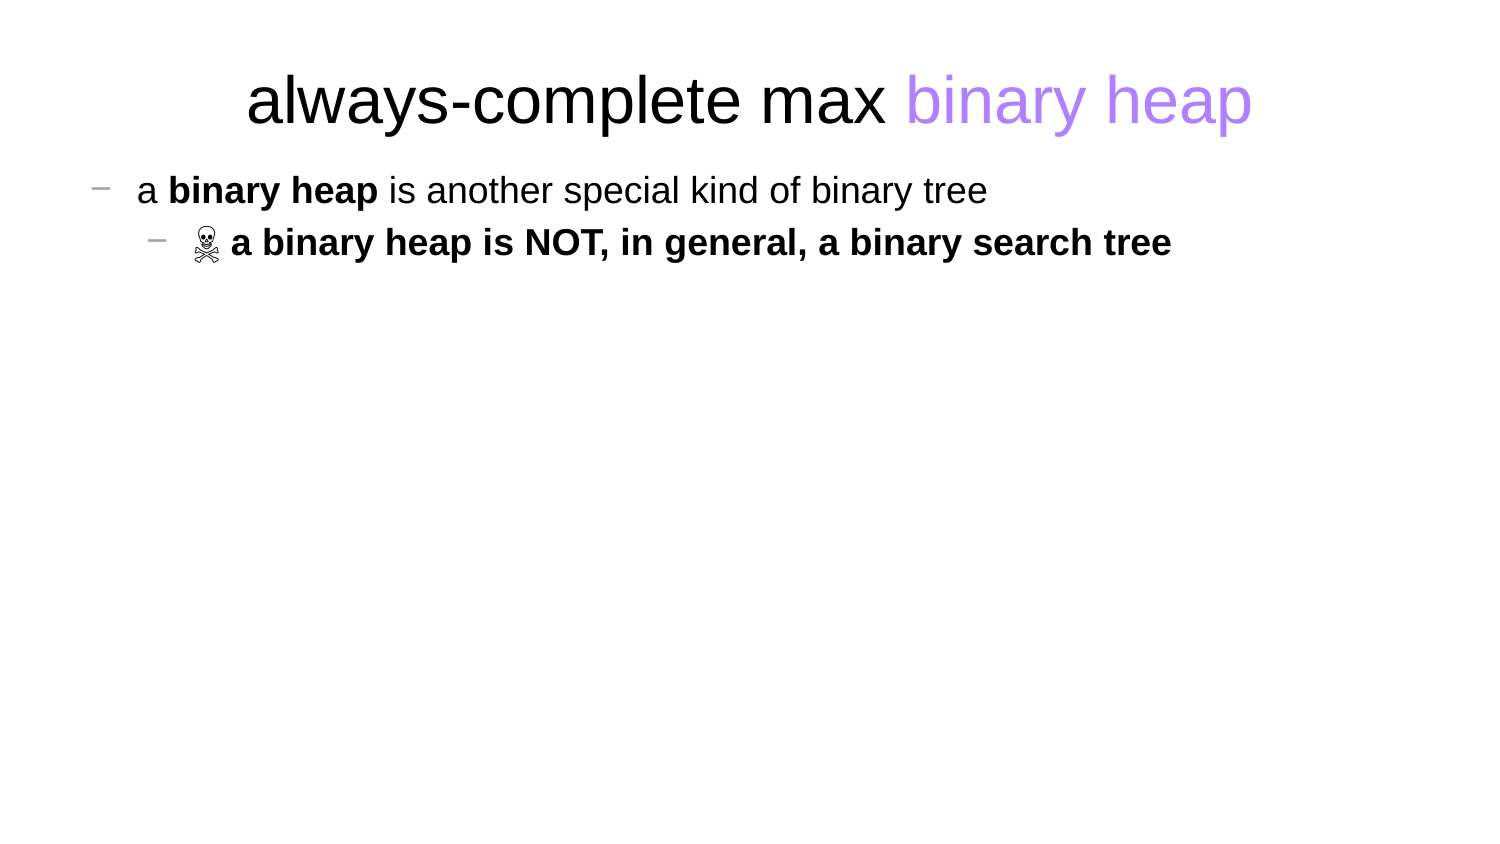

# always-complete max binary heap
a binary heap is another special kind of binary tree
☠️ a binary heap is NOT, in general, a binary search tree